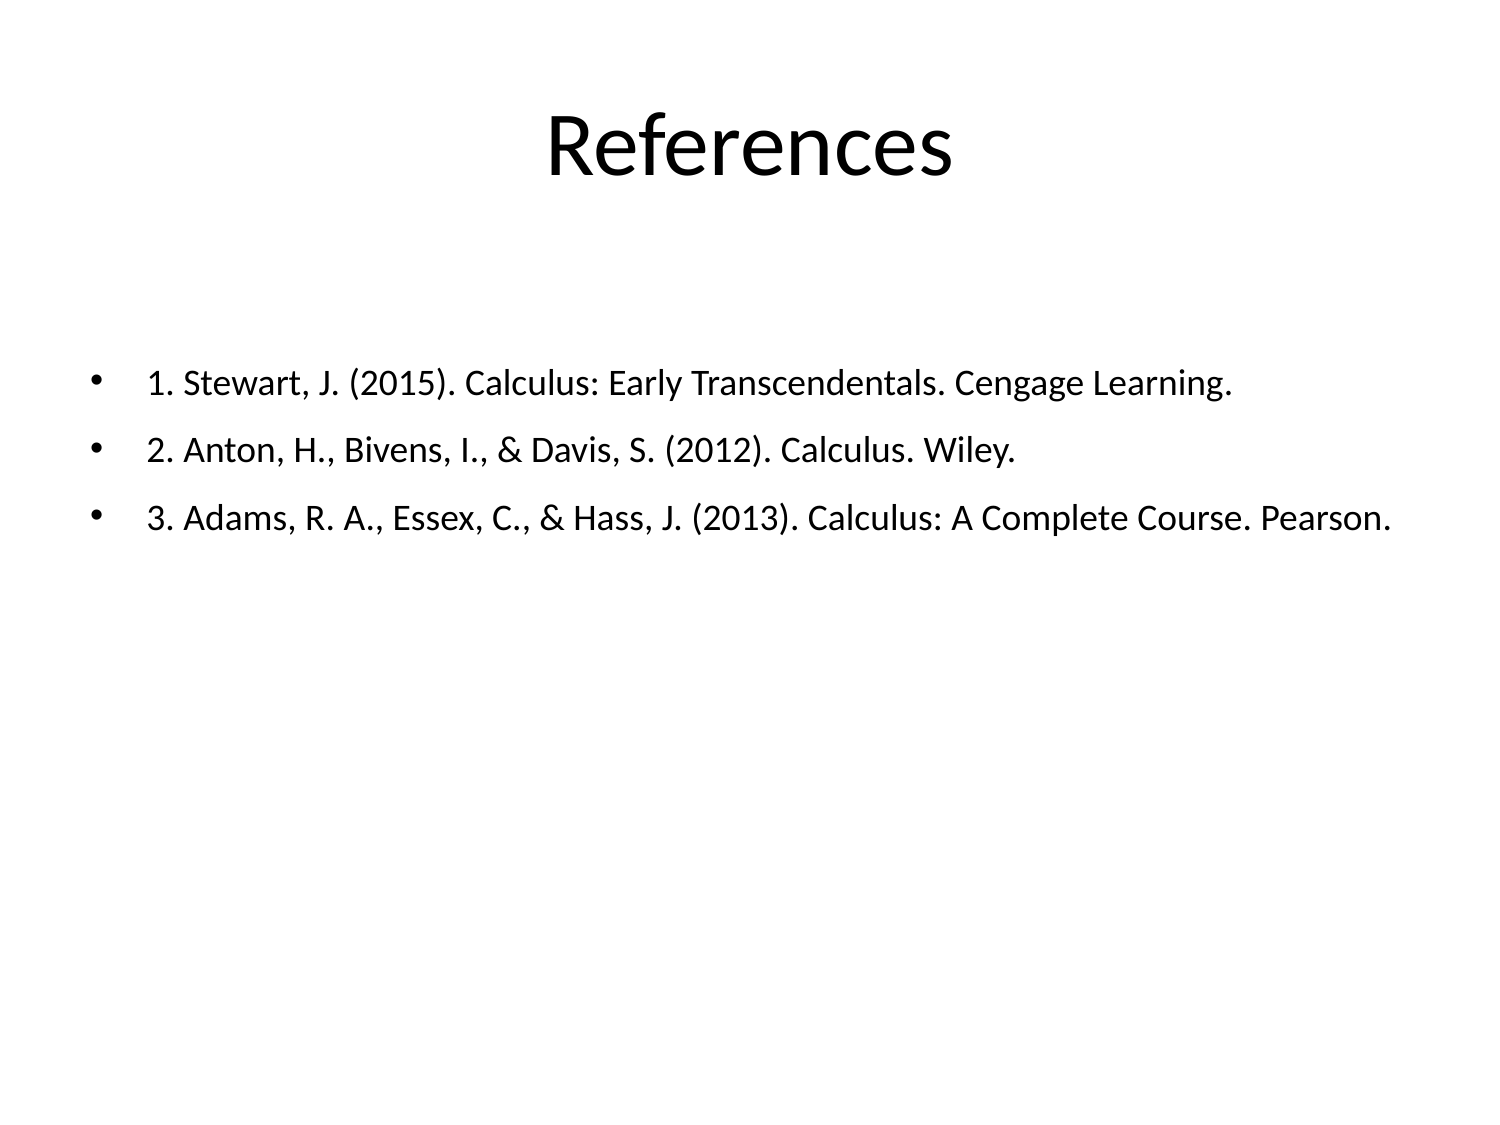

# References

1. Stewart, J. (2015). Calculus: Early Transcendentals. Cengage Learning.
2. Anton, H., Bivens, I., & Davis, S. (2012). Calculus. Wiley.
3. Adams, R. A., Essex, C., & Hass, J. (2013). Calculus: A Complete Course. Pearson.